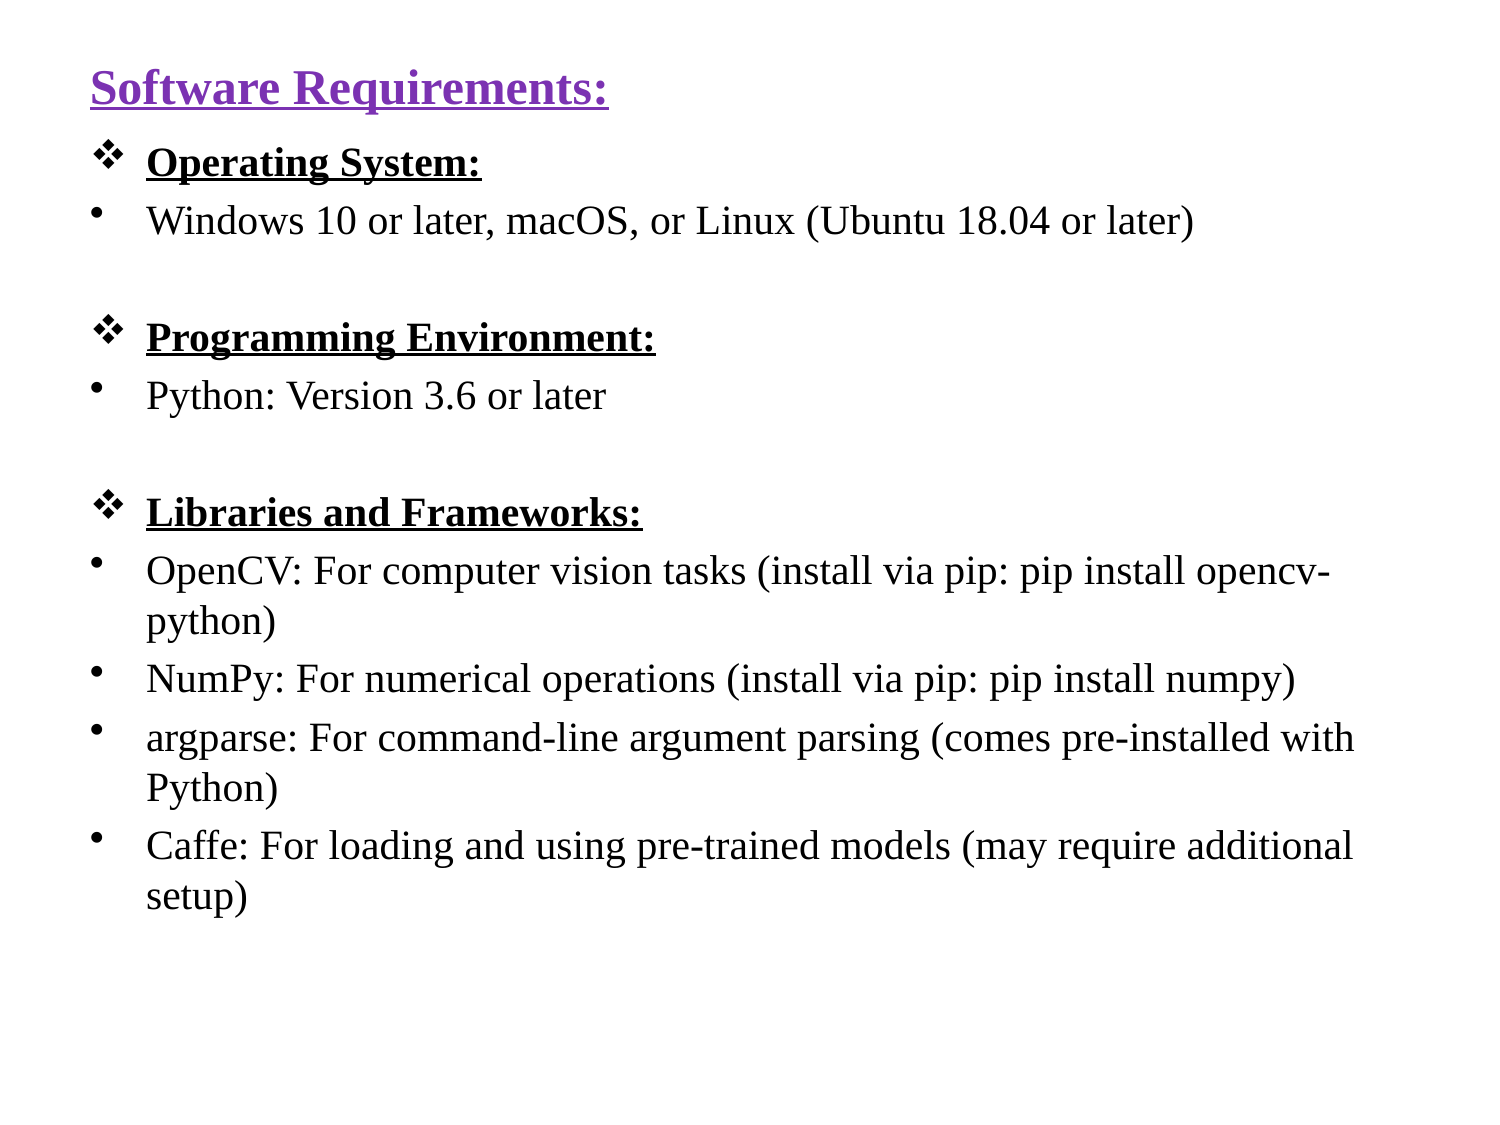

# Software Requirements:
Operating System:
Windows 10 or later, macOS, or Linux (Ubuntu 18.04 or later)

Programming Environment:
Python: Version 3.6 or later

Libraries and Frameworks:
OpenCV: For computer vision tasks (install via pip: pip install opencv-python)
NumPy: For numerical operations (install via pip: pip install numpy)
argparse: For command-line argument parsing (comes pre-installed with Python)
Caffe: For loading and using pre-trained models (may require additional setup)